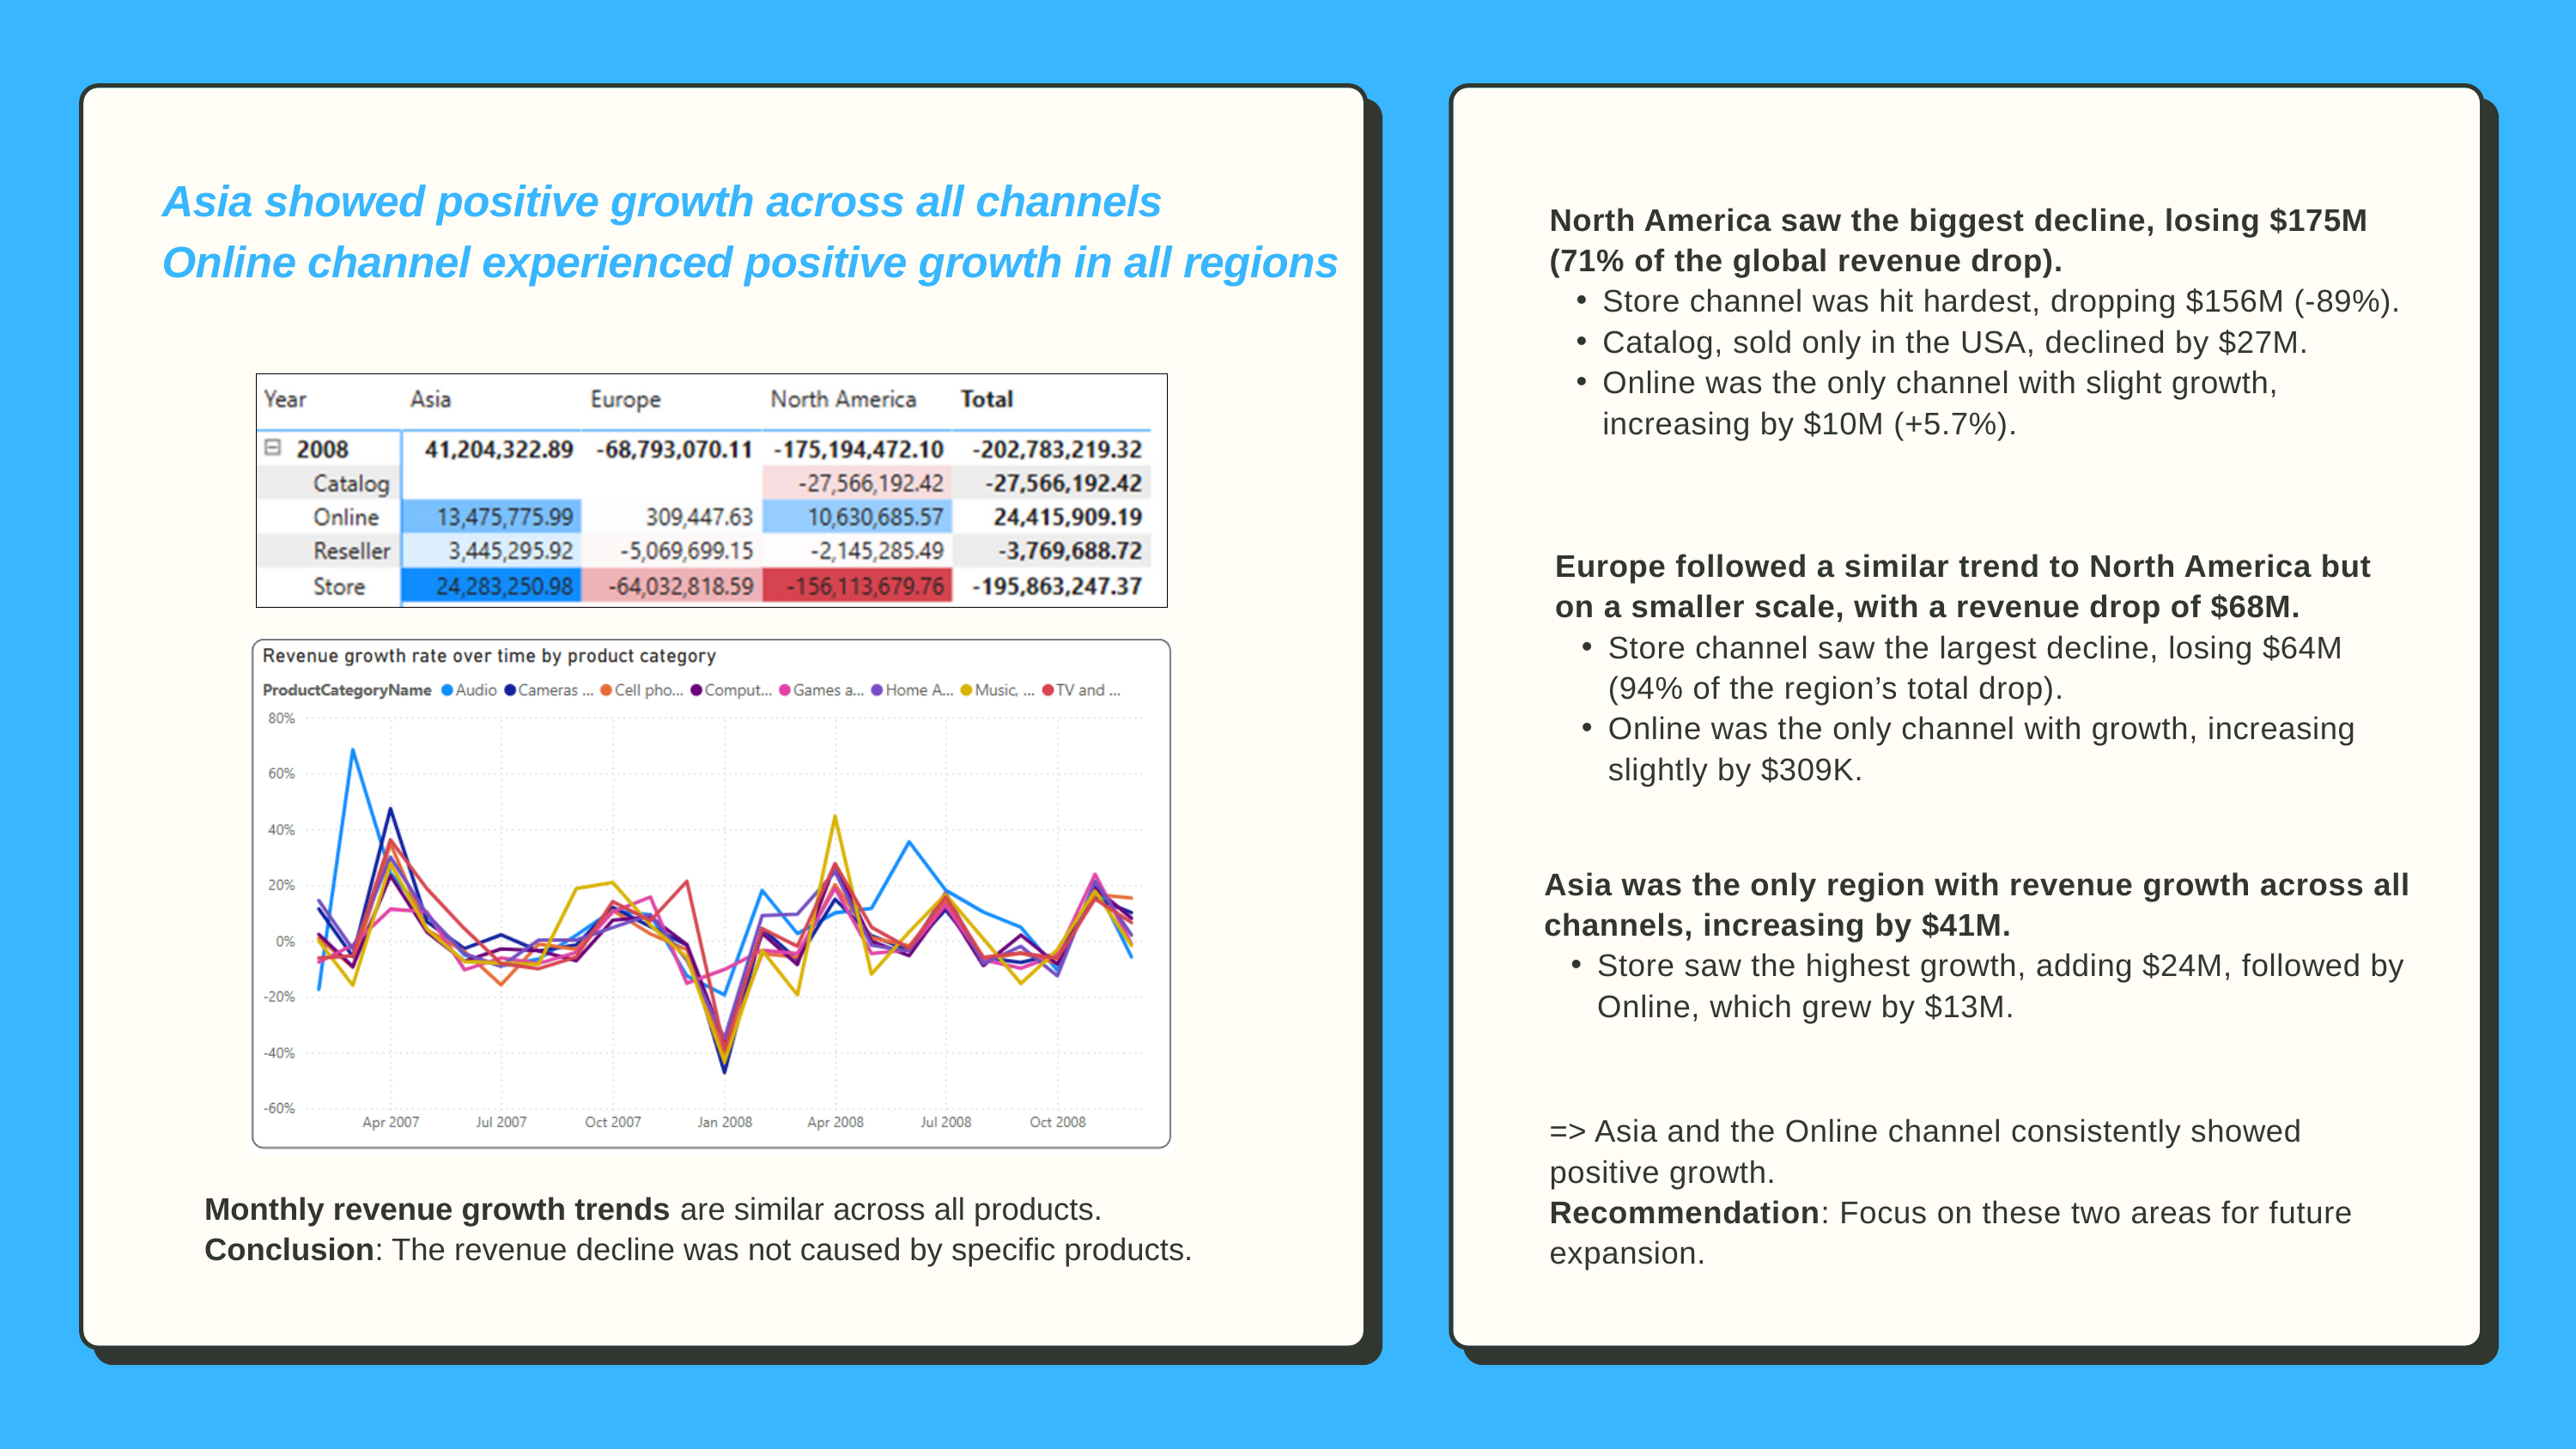

Asia showed positive growth across all channels
Online channel experienced positive growth in all regions

North America saw the biggest decline, losing $175M (71% of the global revenue drop).
Store channel was hit hardest, dropping $156M (-89%).
Catalog, sold only in the USA, declined by $27M.
Online was the only channel with slight growth, increasing by $10M (+5.7%).

Europe followed a similar trend to North America but on a smaller scale, with a revenue drop of $68M.
Store channel saw the largest decline, losing $64M (94% of the region’s total drop).
Online was the only channel with growth, increasing slightly by $309K.

Asia was the only region with revenue growth across all channels, increasing by $41M.
Store saw the highest growth, adding $24M, followed by Online, which grew by $13M.

=> Asia and the Online channel consistently showed positive growth.
Recommendation: Focus on these two areas for future expansion.

Monthly revenue growth trends are similar across all products.
Conclusion: The revenue decline was not caused by specific products.